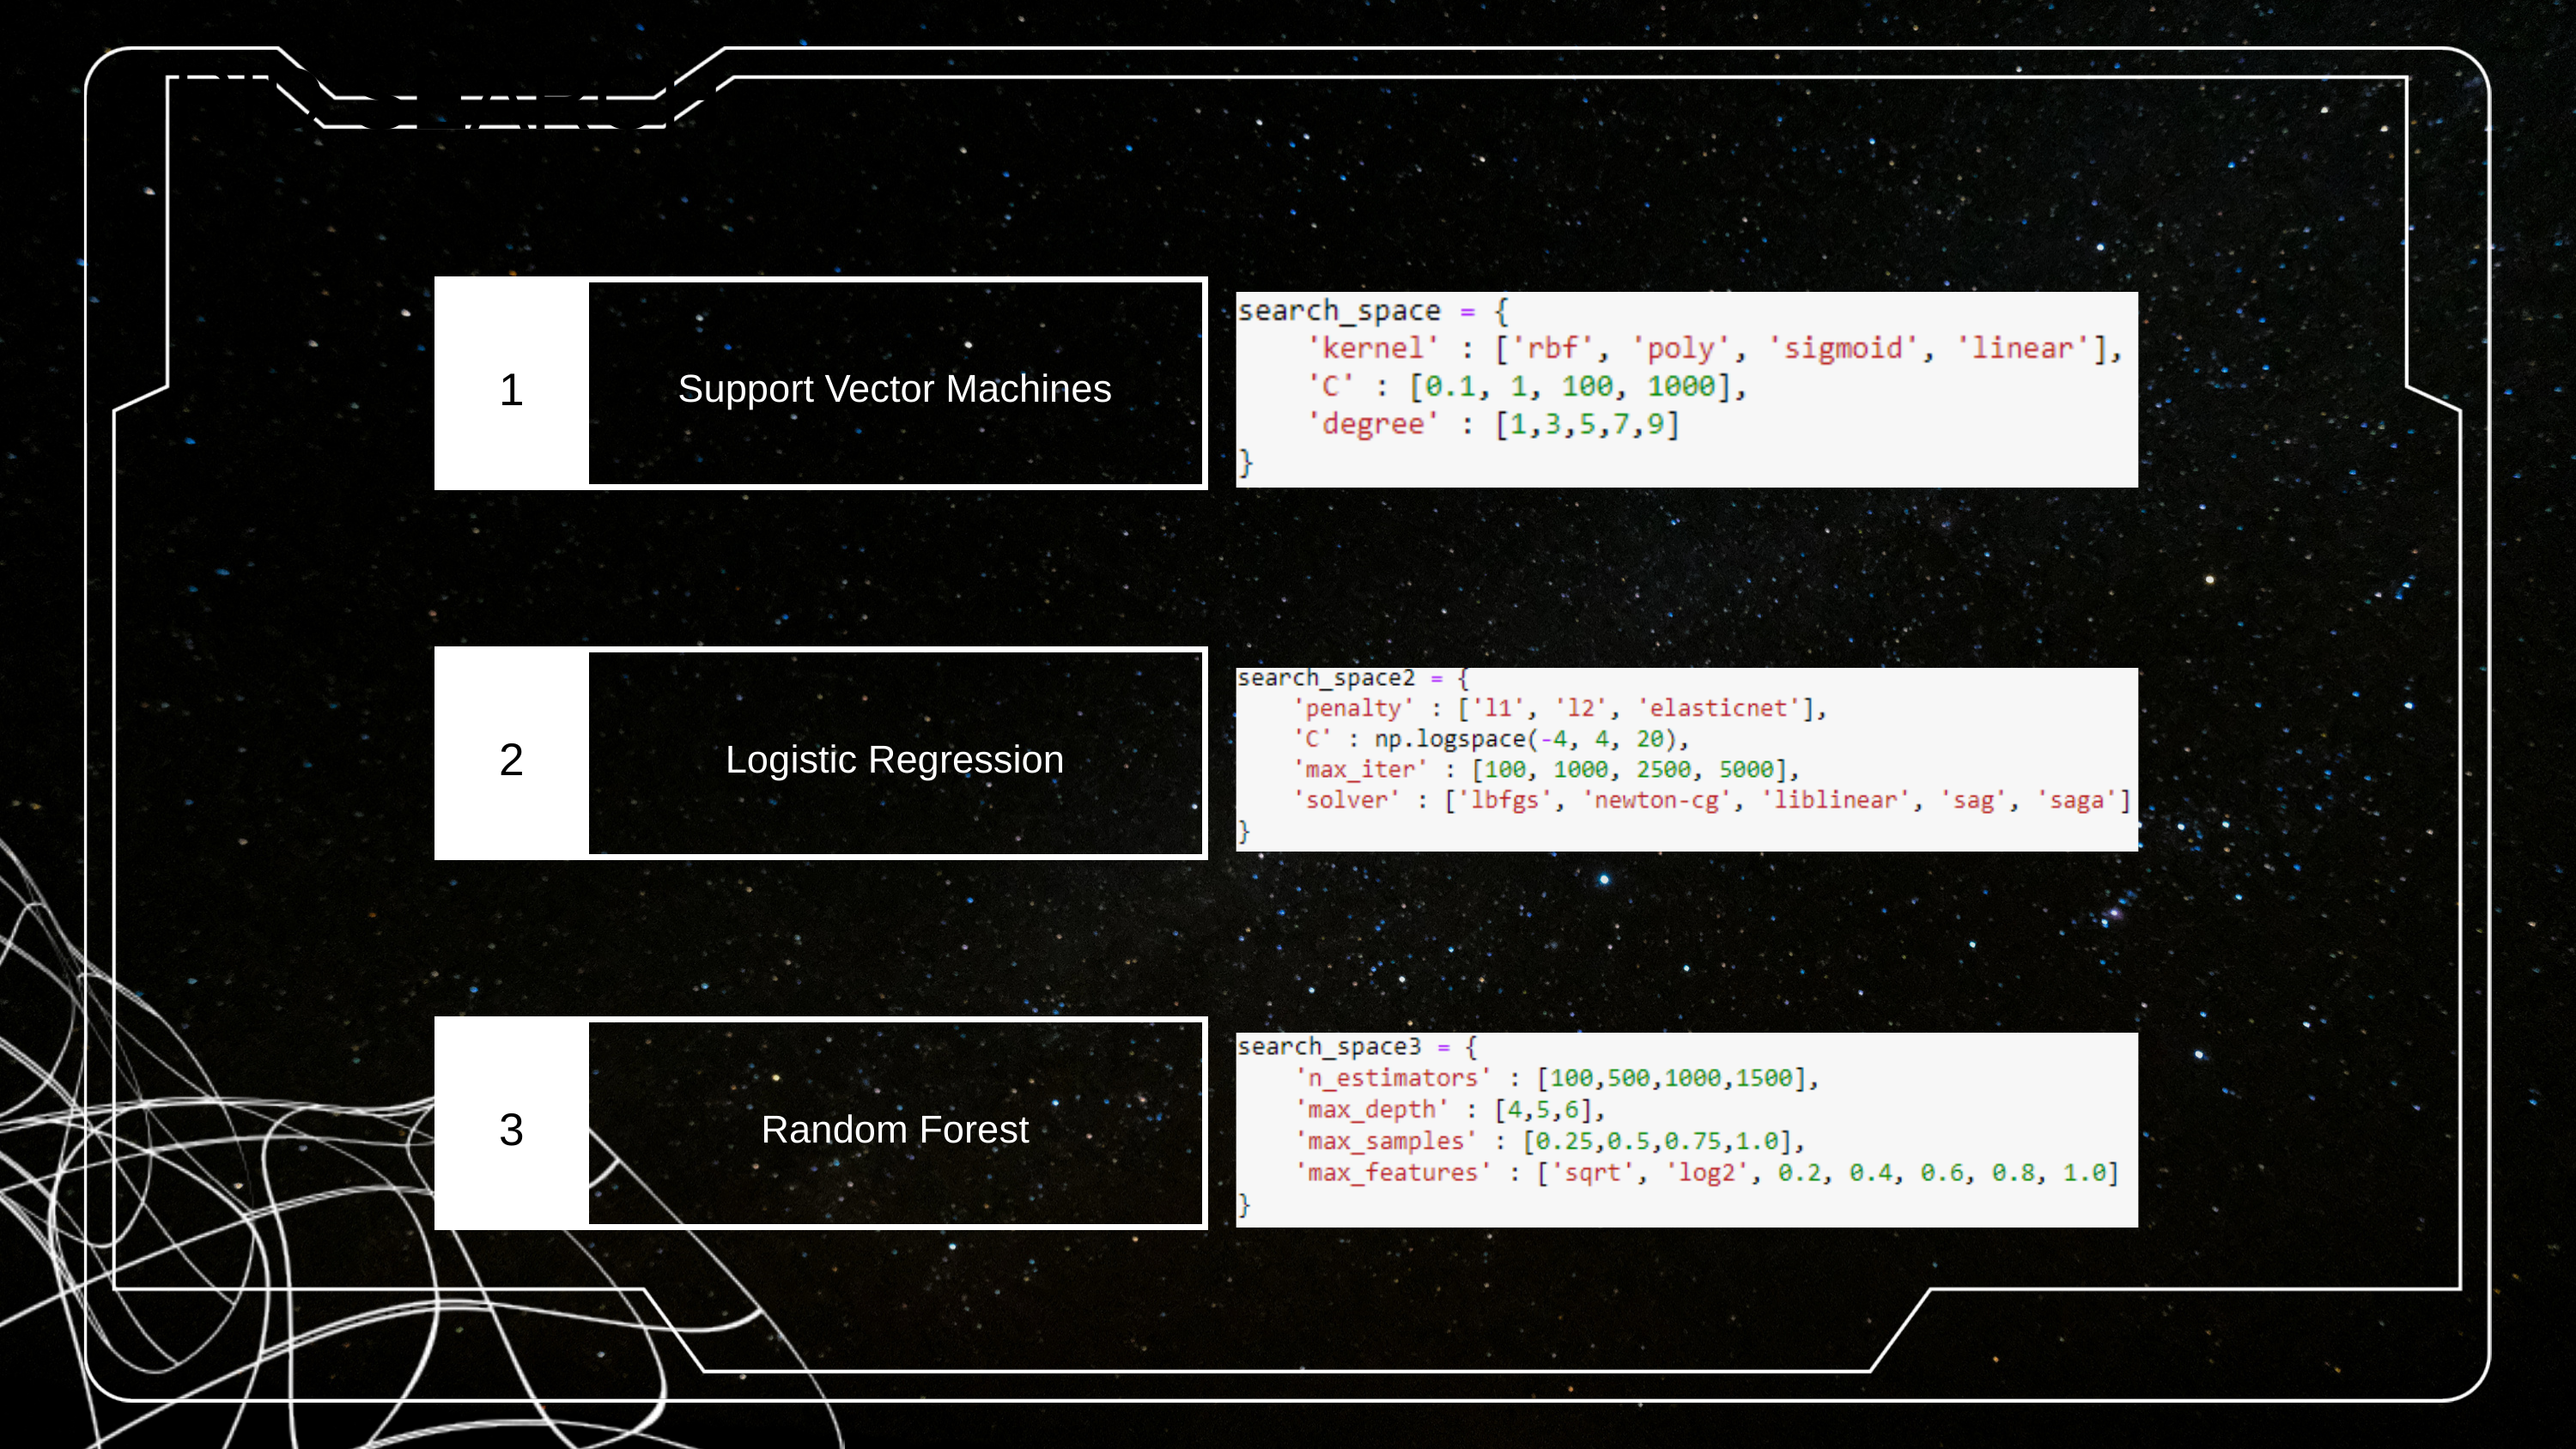

GRID SEARCH
| 1 | Support Vector Machines |
| --- | --- |

| 2 | Logistic Regression |
| --- | --- |

| 3 | Random Forest |
| --- | --- |